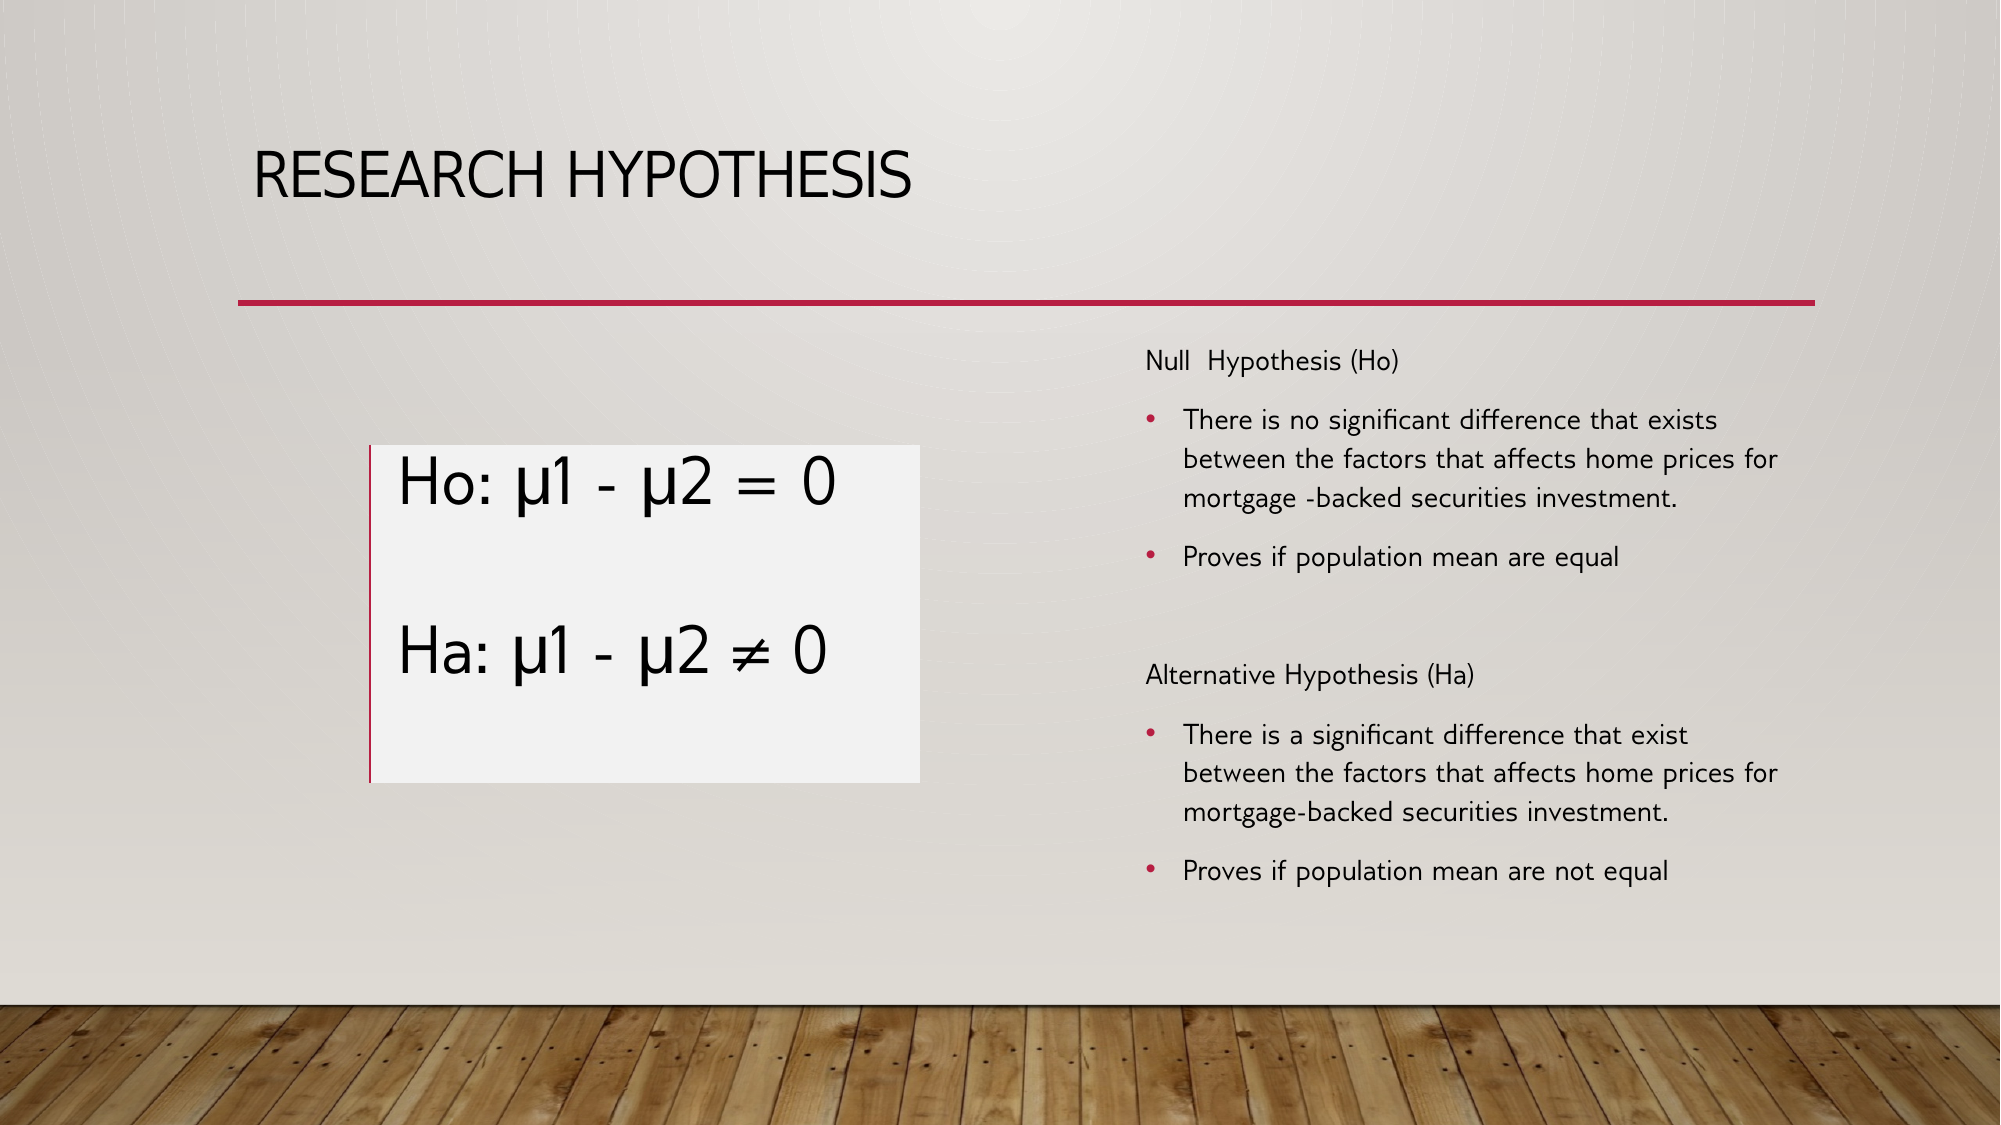

# Research Hypothesis
Null  Hypothesis (Ho)
There is no significant difference that exists between the factors that affects home prices for mortgage -backed securities investment.
Proves if population mean are equal

Alternative Hypothesis (Ha)
There is a significant difference that exist between the factors that affects home prices for mortgage-backed securities investment.
Proves if population mean are not equal

| Ho: μ1 - μ2 = 0 |
| --- |
| Ha: μ1 - μ2 ≠ 0 |